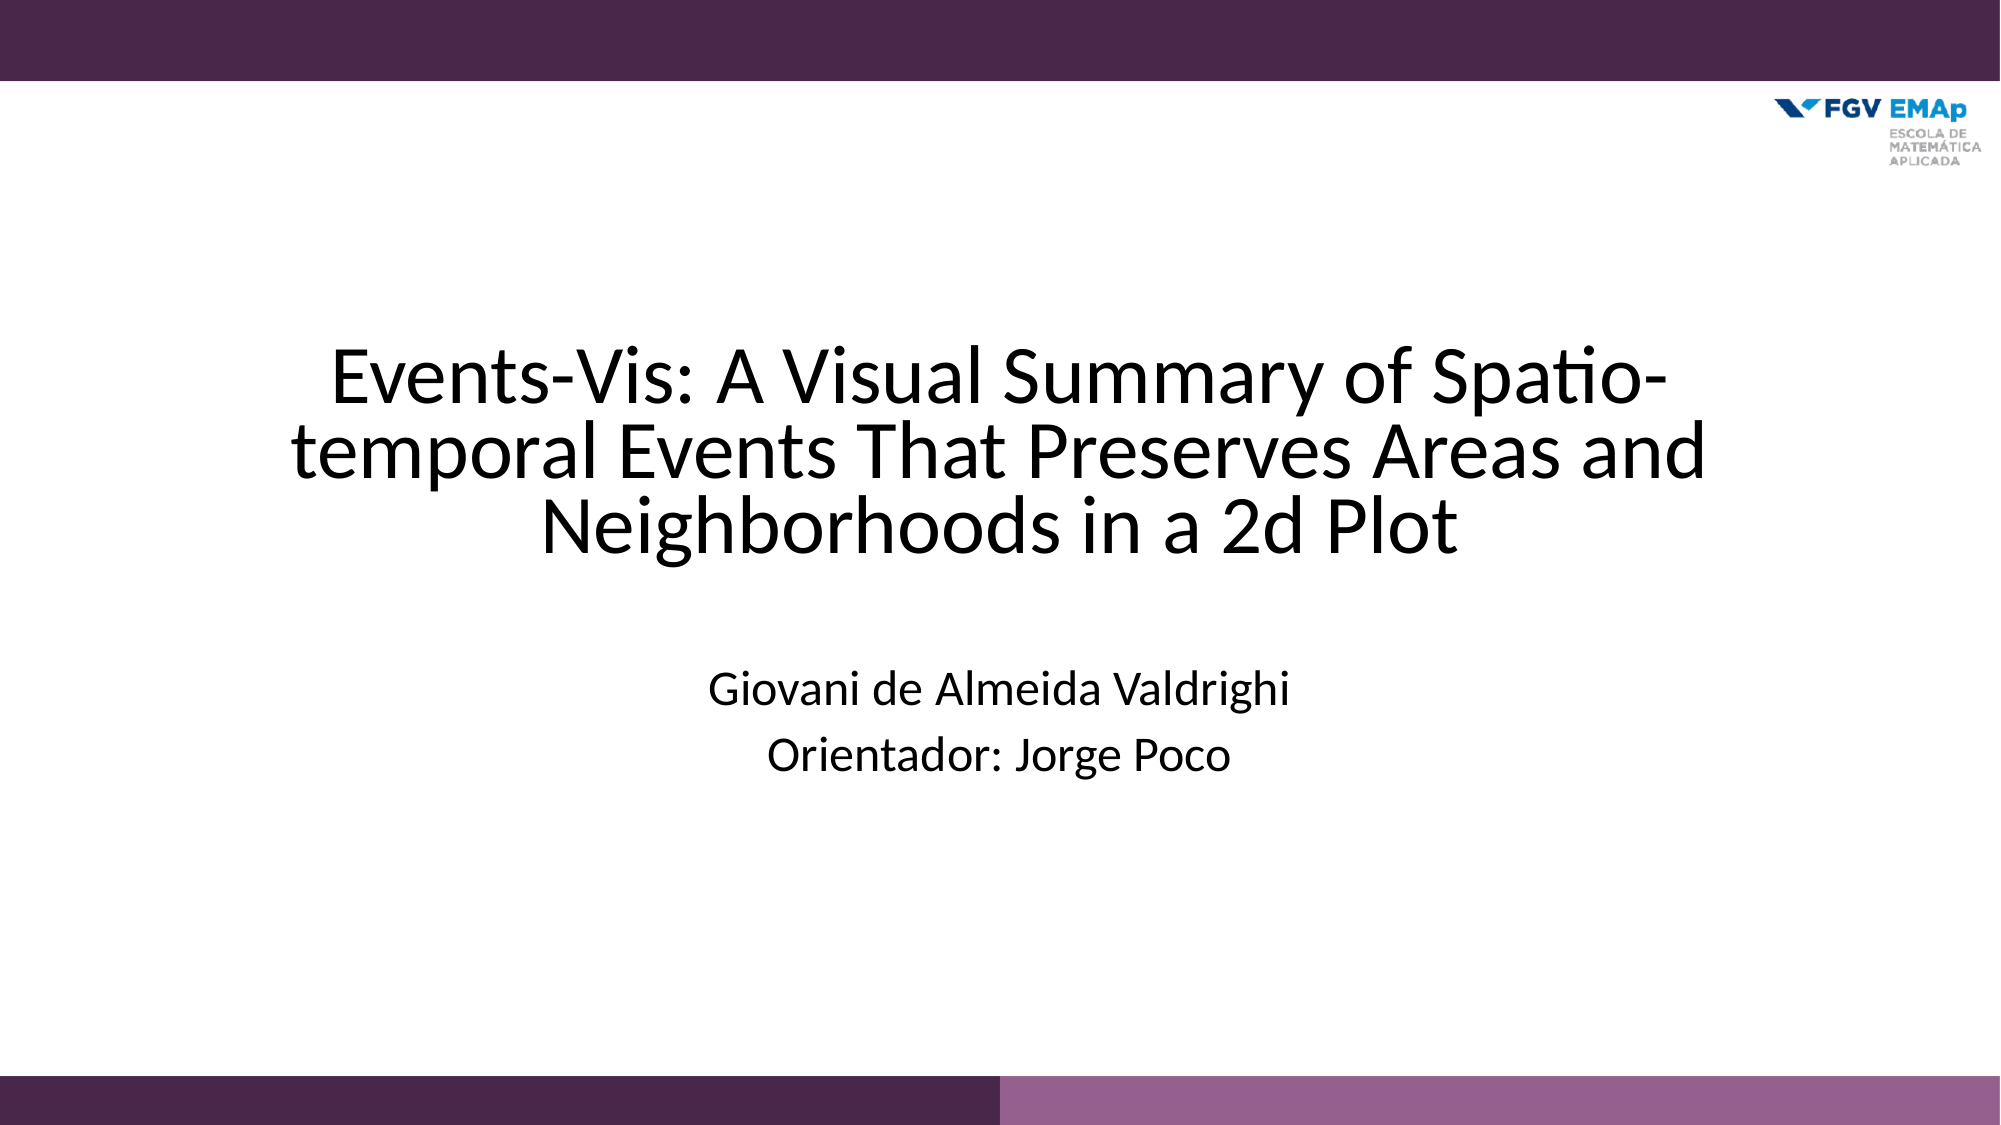

# Events-Vis: A Visual Summary of Spatio-temporal Events That Preserves Areas and Neighborhoods in a 2d Plot

Giovani de Almeida Valdrighi
Orientador: Jorge Poco